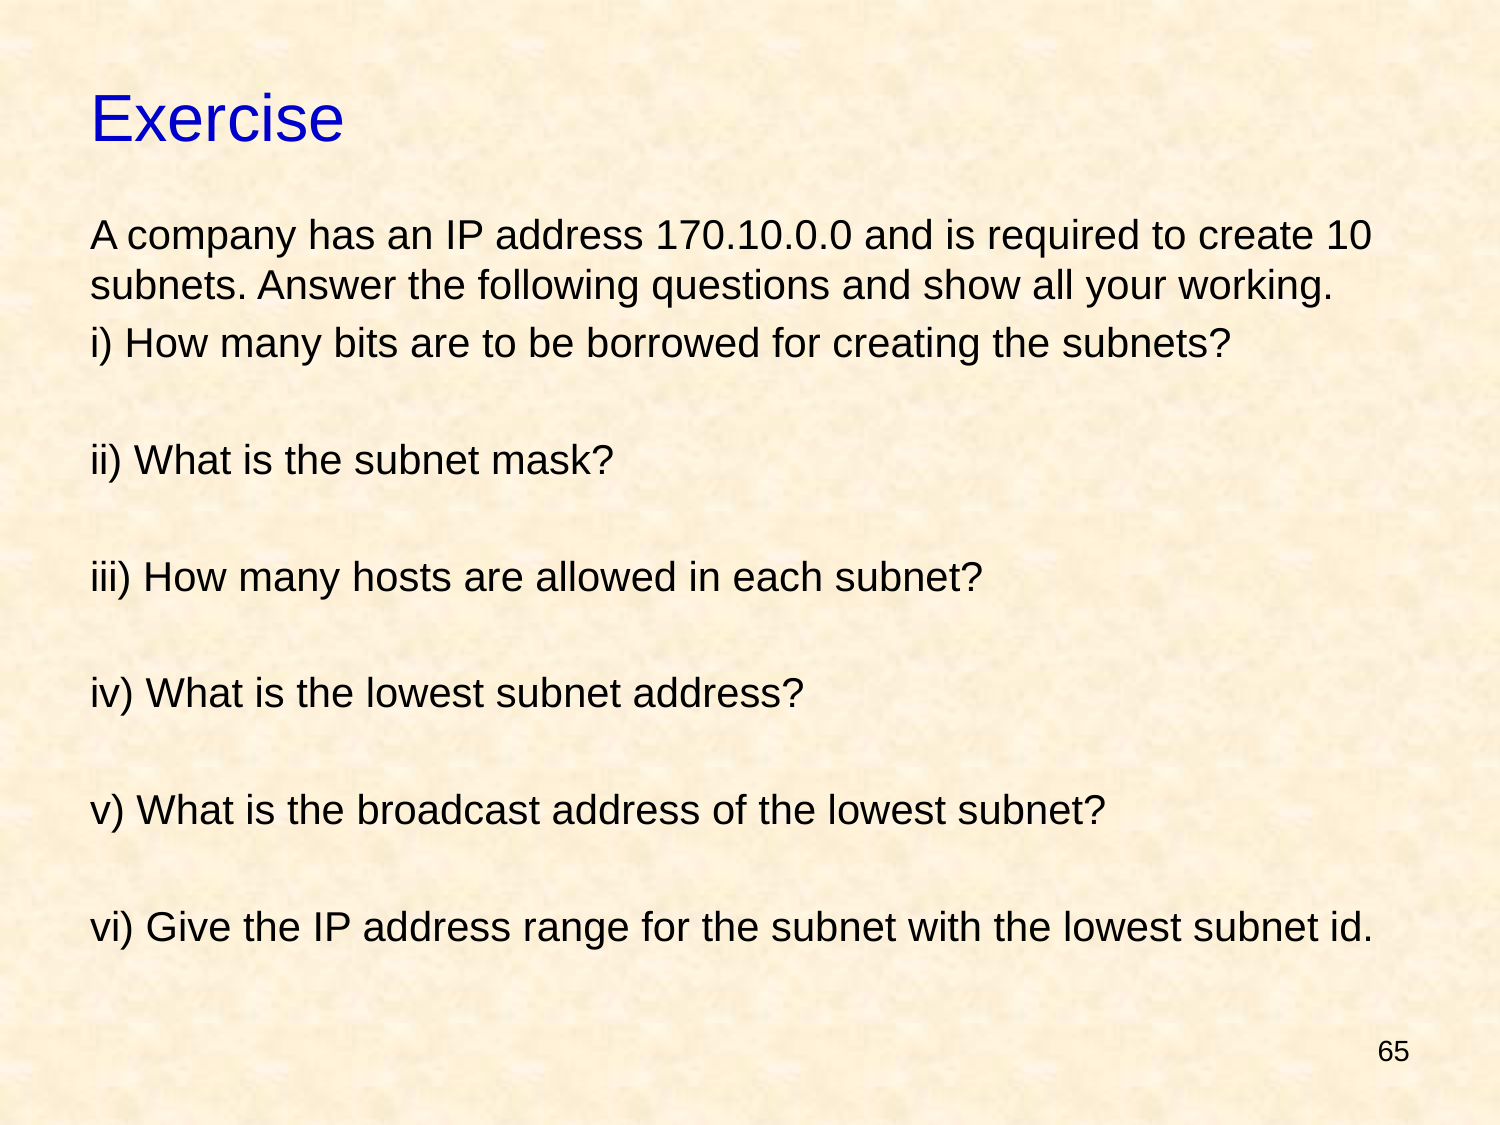

# Exercise
A company has an IP address 170.10.0.0 and is required to create 10 subnets. Answer the following questions and show all your working.
i) How many bits are to be borrowed for creating the subnets?

ii) What is the subnet mask?

iii) How many hosts are allowed in each subnet?

iv) What is the lowest subnet address?

v) What is the broadcast address of the lowest subnet?

vi) Give the IP address range for the subnet with the lowest subnet id.

65